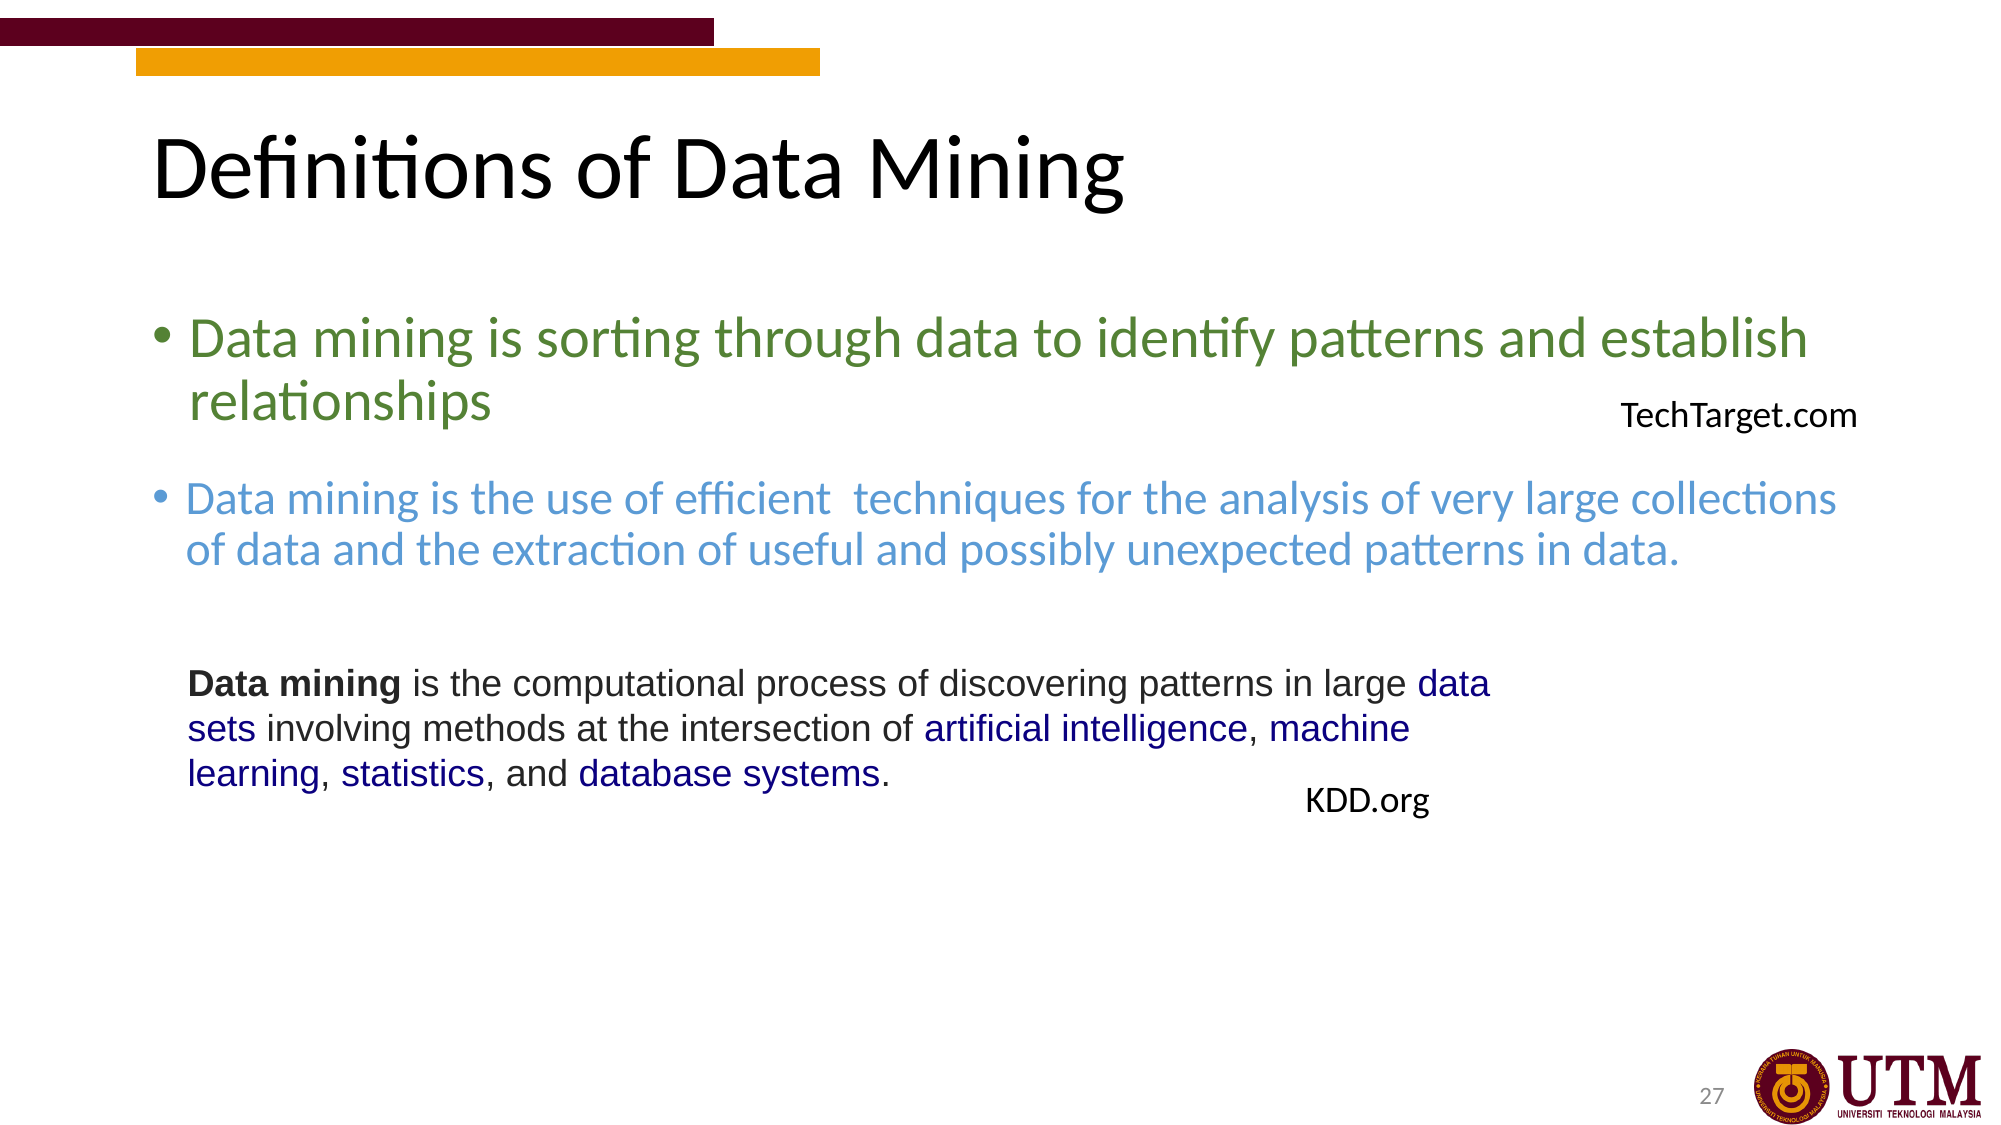

# Definitions of Data Mining
Data mining is sorting through data to identify patterns and establish relationships
TechTarget.com
Data mining is the use of efficient  techniques for the analysis of very large collections of data and the extraction of useful and possibly unexpected patterns in data.
Data mining is the computational process of discovering patterns in large data sets involving methods at the intersection of artificial intelligence, machine learning, statistics, and database systems.
KDD.org
27